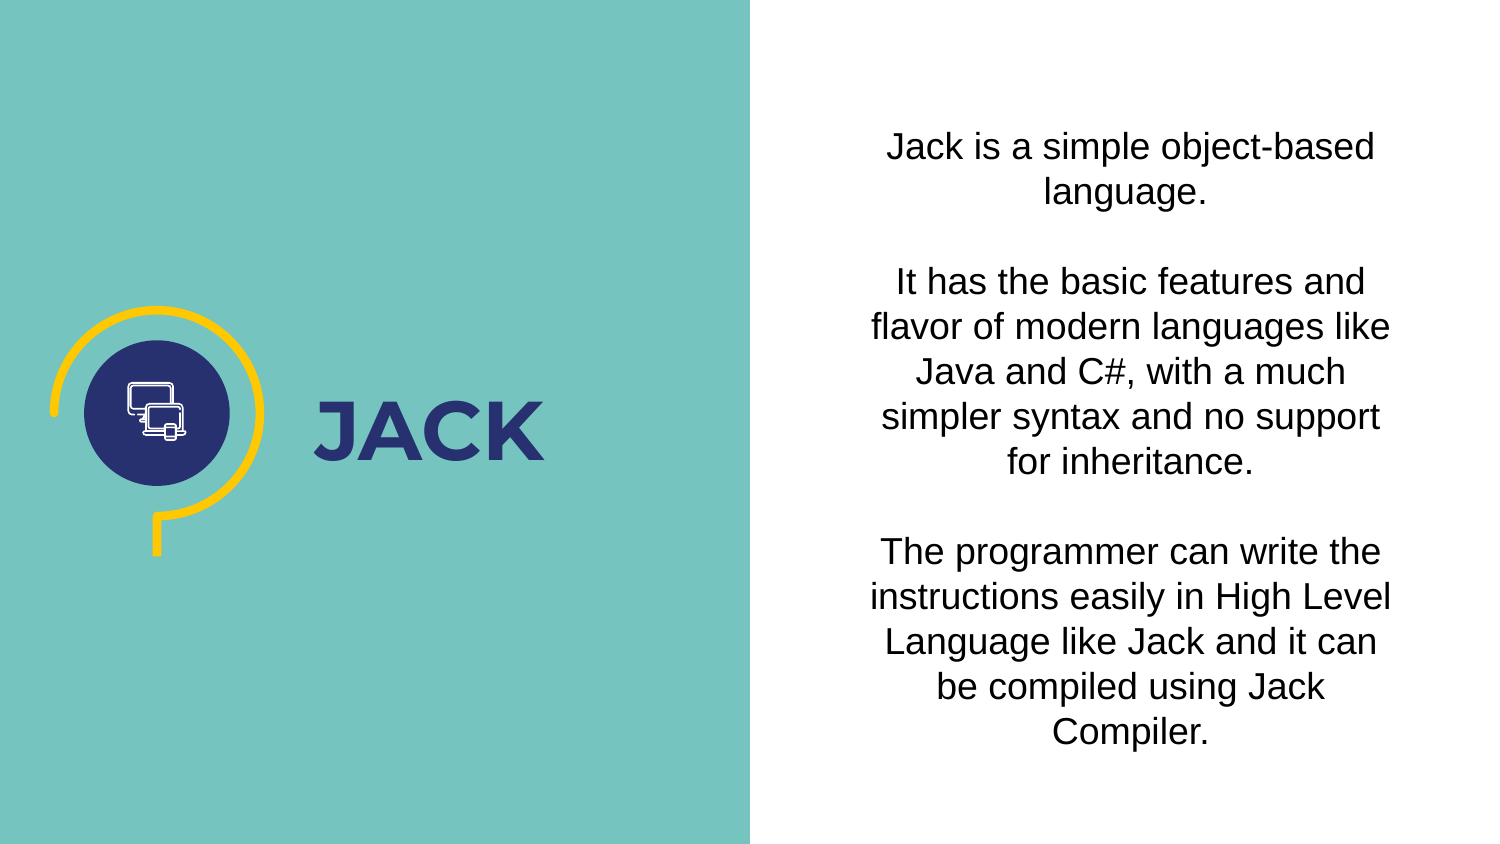

Jack is a simple object-based language.

It has the basic features and flavor of modern languages like Java and C#, with a much simpler syntax and no support for inheritance.

The programmer can write the instructions easily in High Level Language like Jack and it can be compiled using Jack Compiler.

JACK